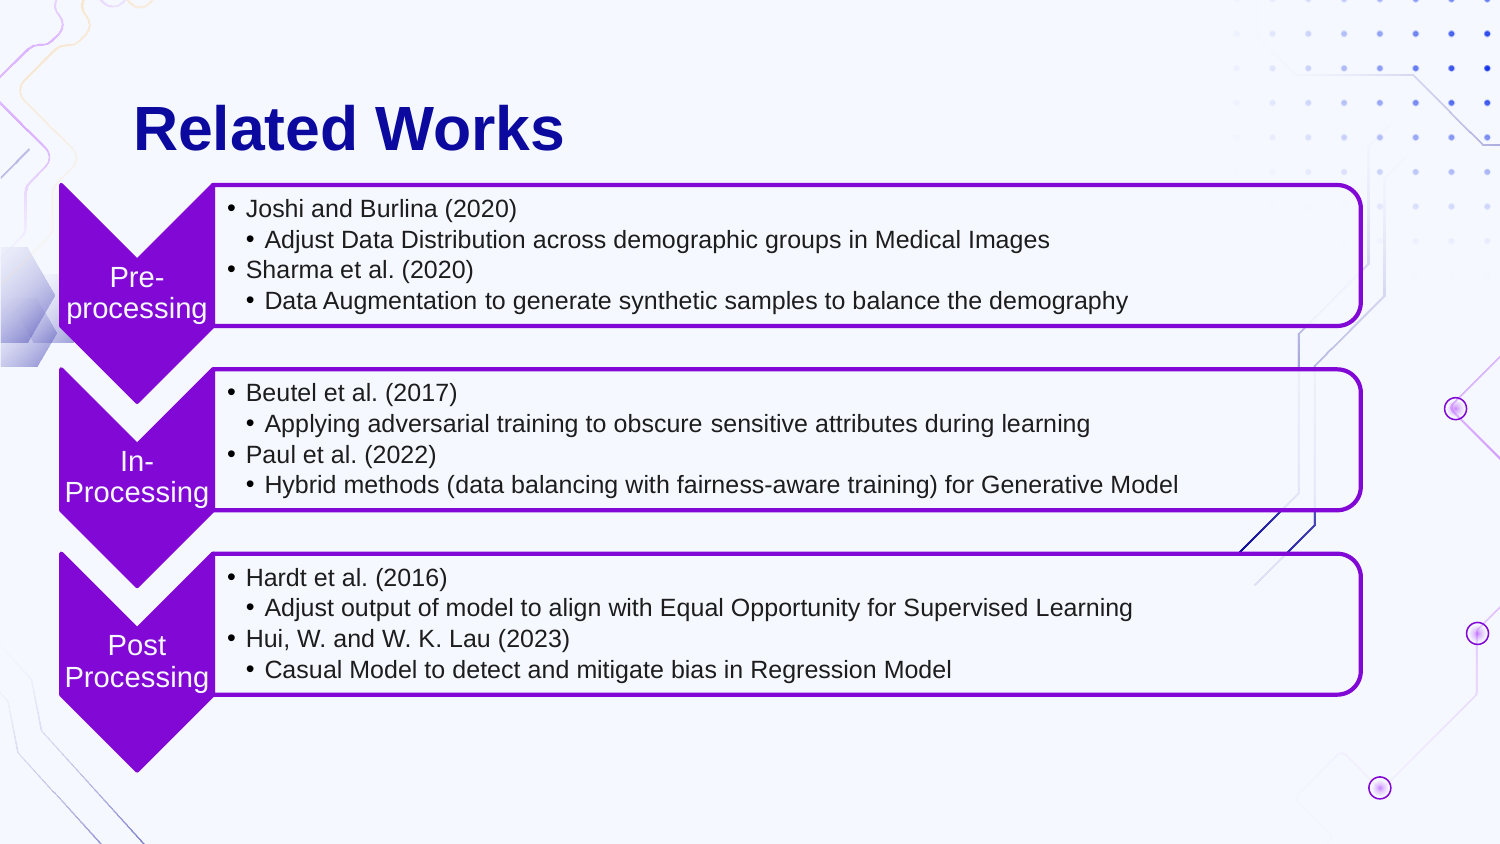

# Related Works
Pre-processing
Joshi and Burlina (2020)
Adjust Data Distribution across demographic groups in Medical Images
Sharma et al. (2020)
Data Augmentation to generate synthetic samples to balance the demography
In-Processing
Beutel et al. (2017)
Applying adversarial training to obscure sensitive attributes during learning
Paul et al. (2022)
Hybrid methods (data balancing with fairness-aware training) for Generative Model
Post Processing
Hardt et al. (2016)
Adjust output of model to align with Equal Opportunity for Supervised Learning
Hui, W. and W. K. Lau (2023)
Casual Model to detect and mitigate bias in Regression Model